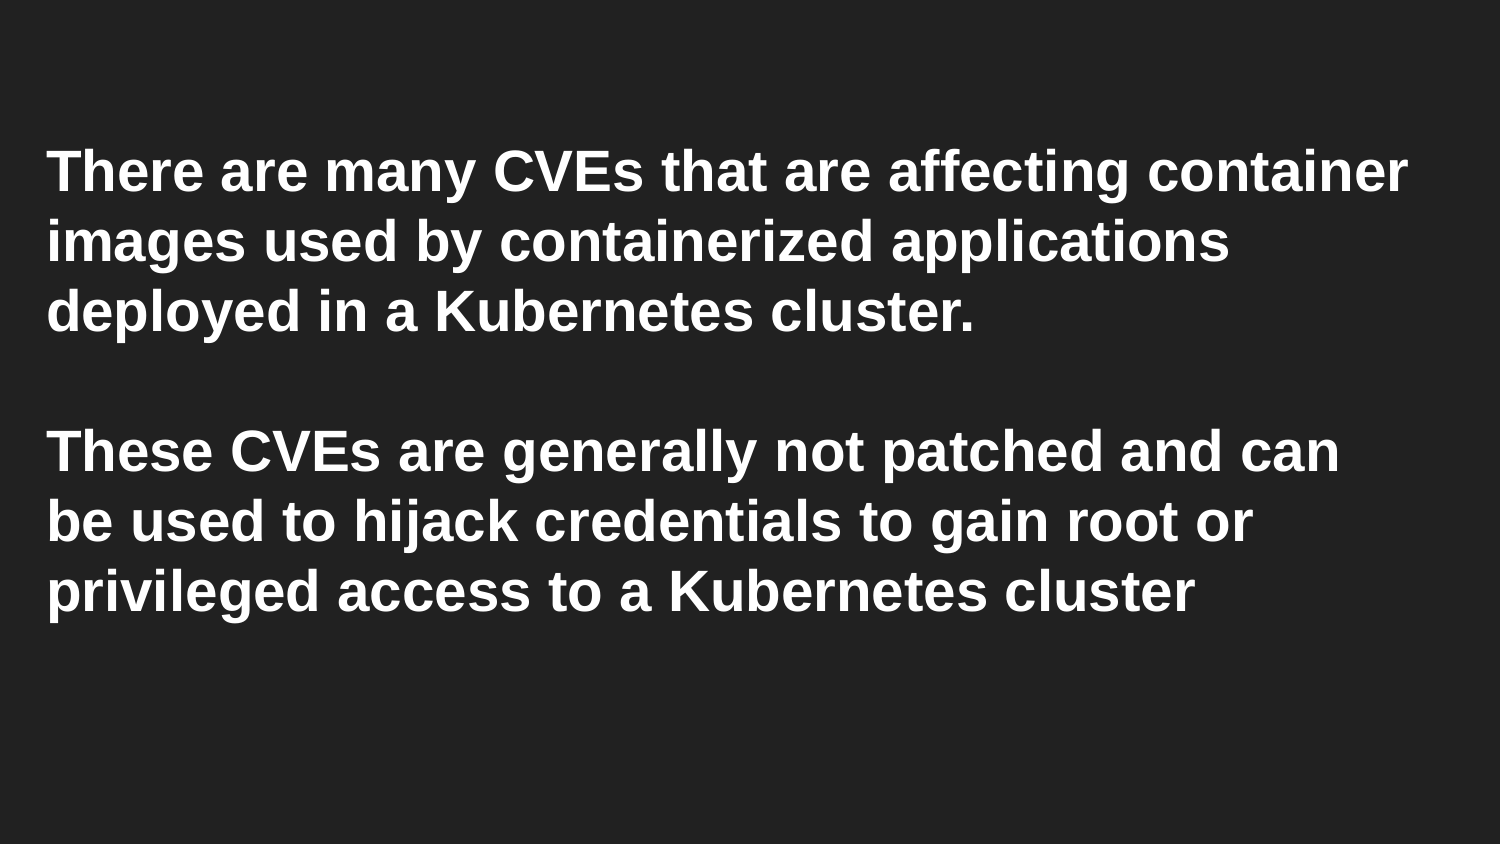

# There are many CVEs that are affecting container images used by containerized applications deployed in a Kubernetes cluster.

These CVEs are generally not patched and can be used to hijack credentials to gain root or privileged access to a Kubernetes cluster